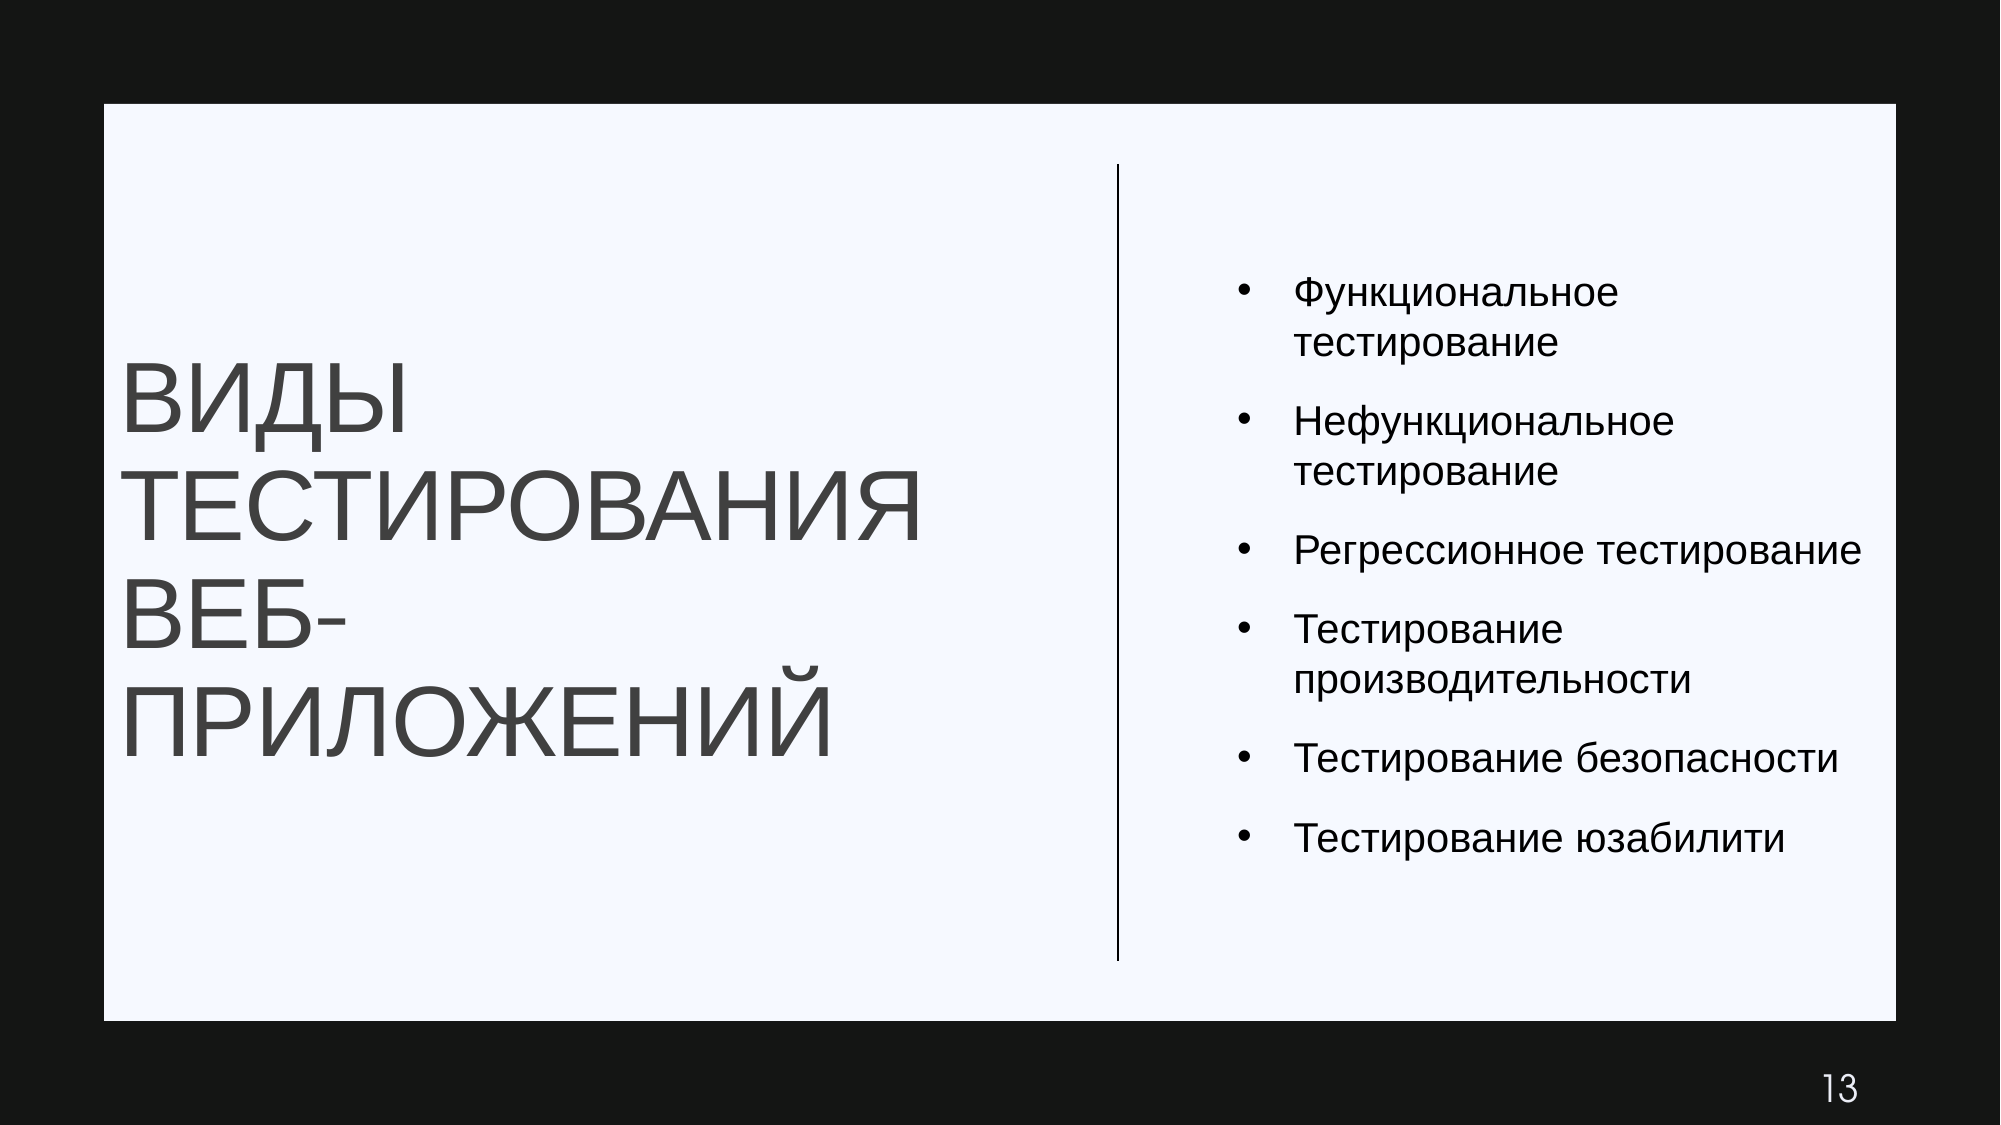

Функциональное тестирование
Нефункциональное тестирование
Регрессионное тестирование
Тестирование производительности
Тестирование безопасности
Тестирование юзабилити
# Виды тестирования веб-приложений
13